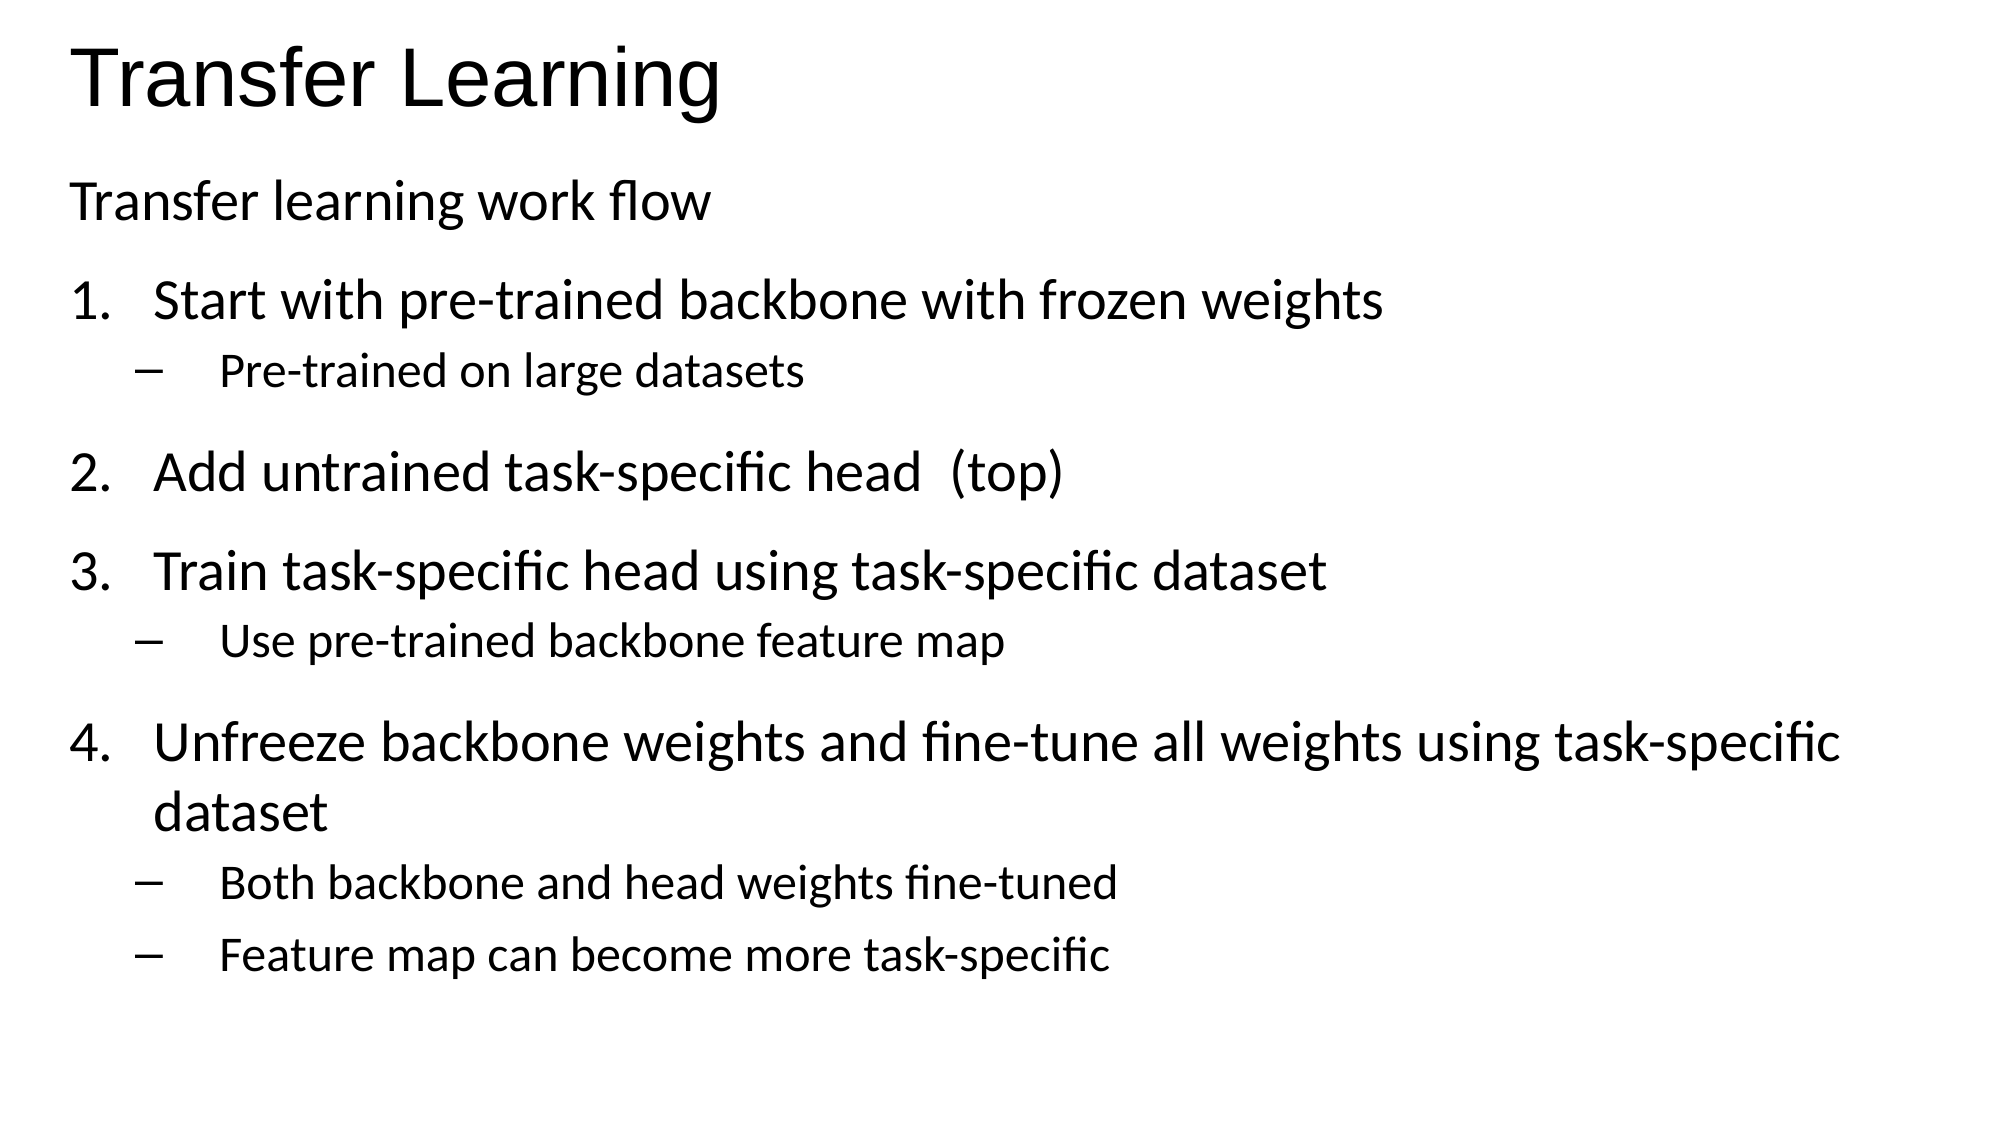

# Transfer Learning
Transfer learning work flow
Start with pre-trained backbone with frozen weights
Pre-trained on large datasets
Add untrained task-specific head  (top)
Train task-specific head using task-specific dataset
Use pre-trained backbone feature map
Unfreeze backbone weights and fine-tune all weights using task-specific dataset
Both backbone and head weights fine-tuned
Feature map can become more task-specific